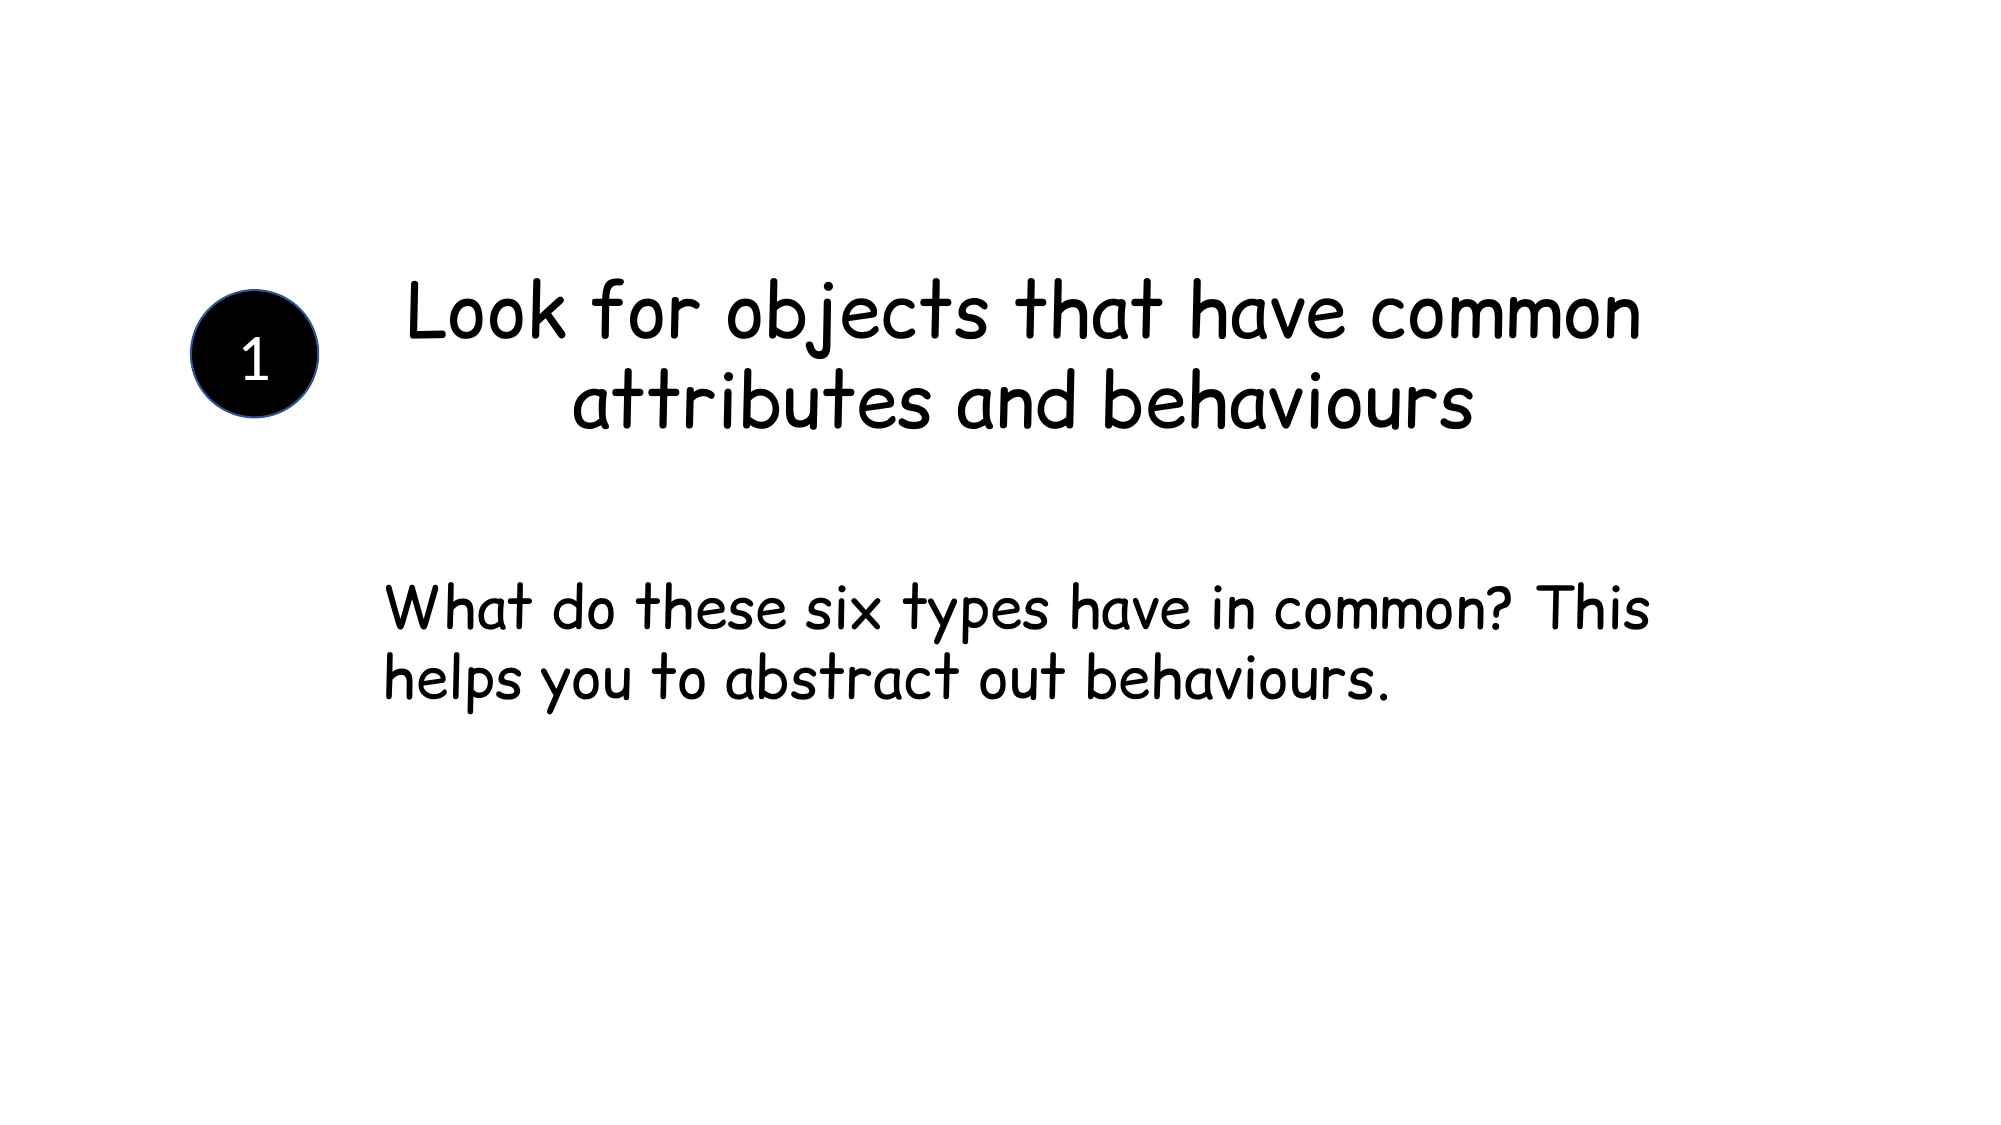

Look for objects that have common attributes and behaviours
1
What do these six types have in common? This helps you to abstract out behaviours.